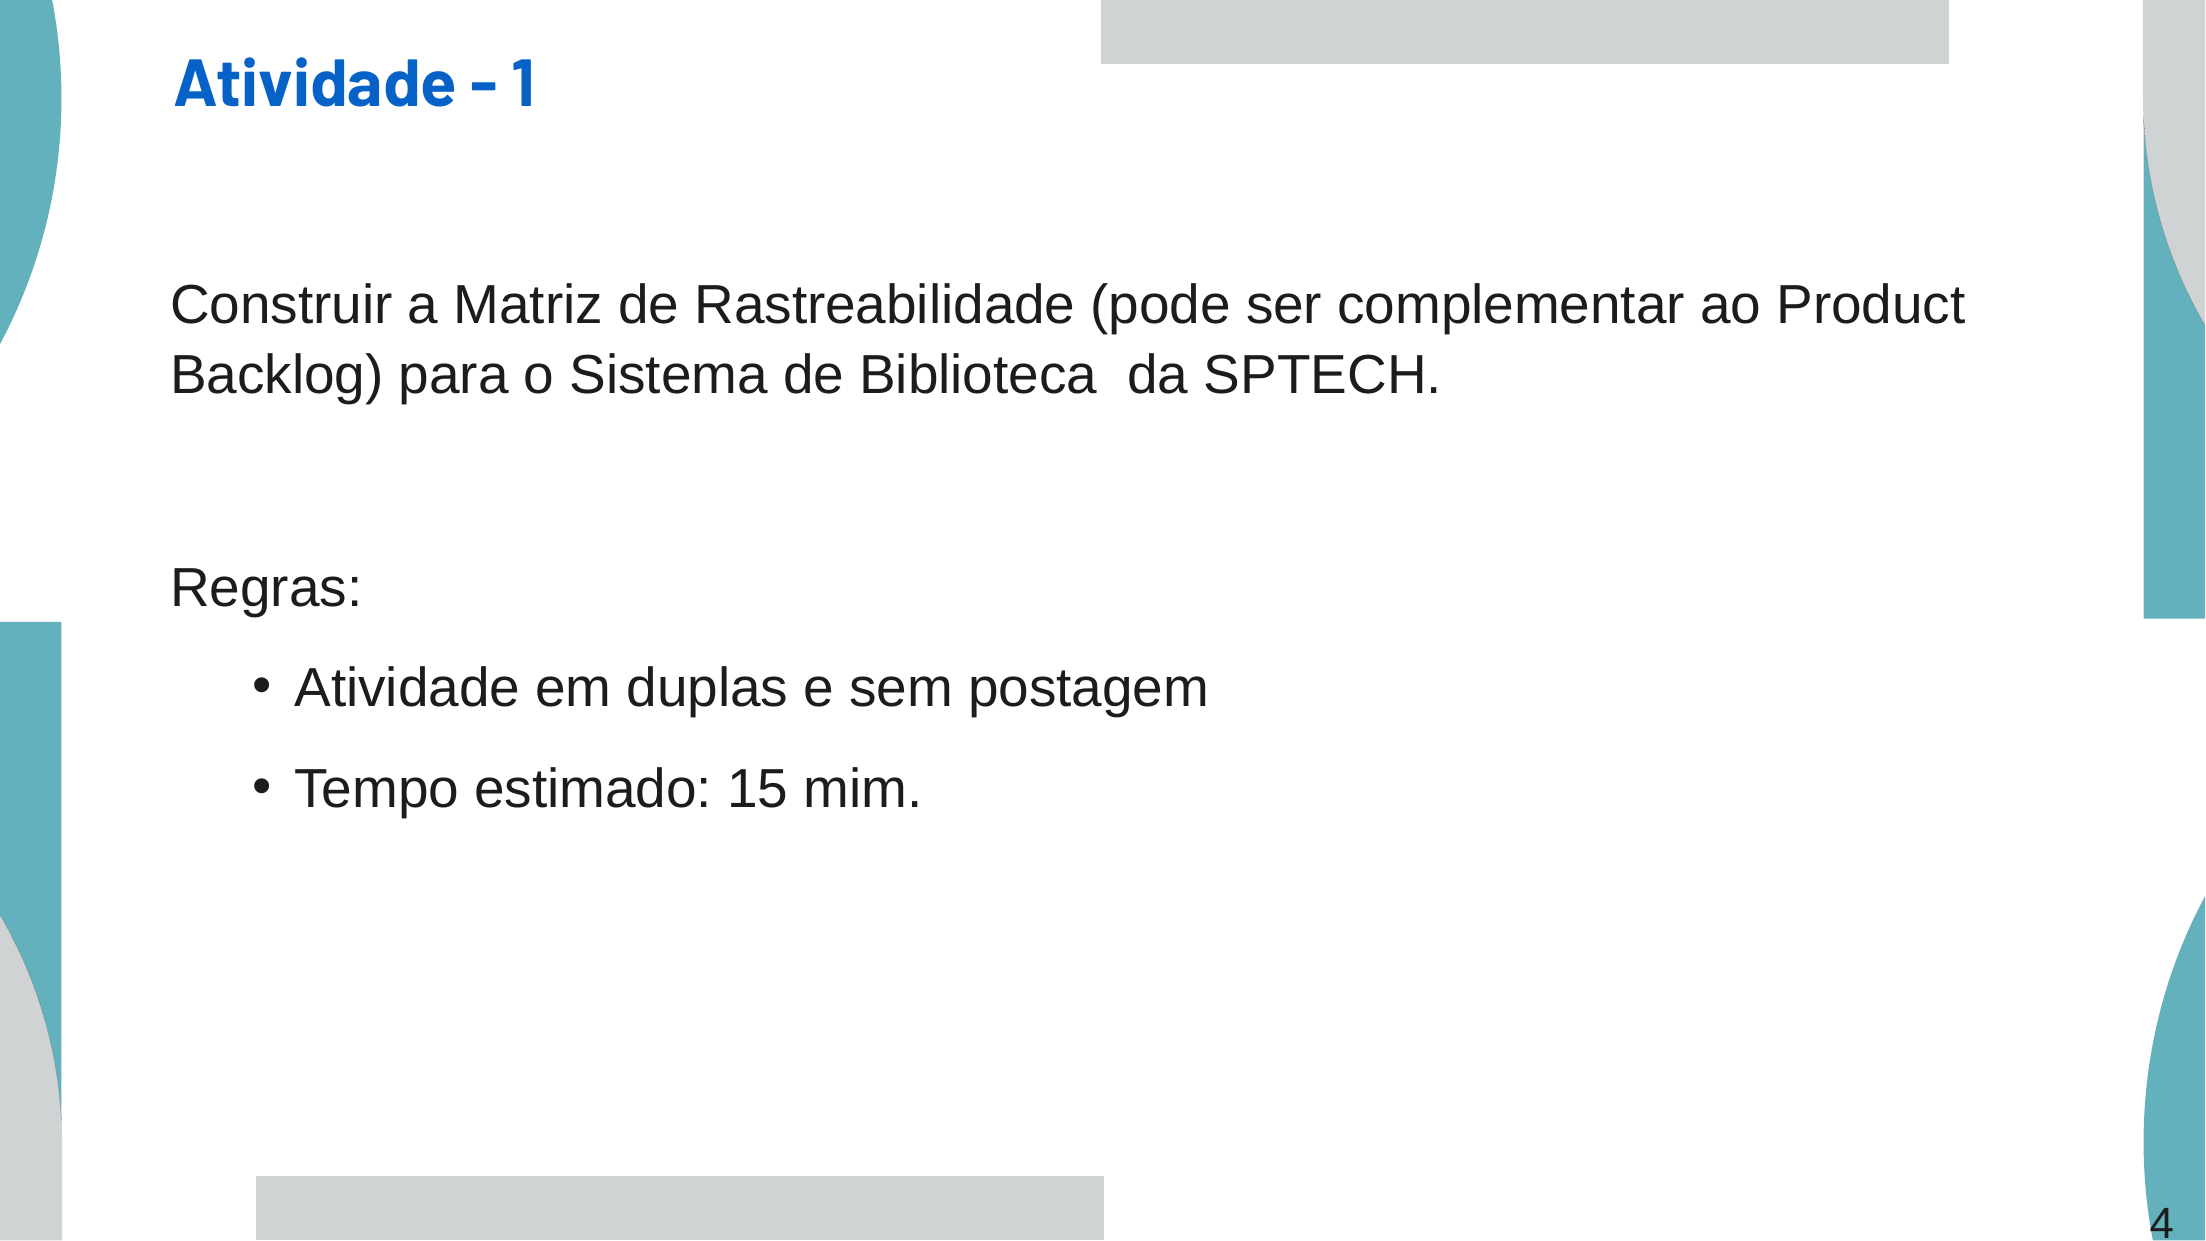

Atividade - 1
Construir a Matriz de Rastreabilidade (pode ser complementar ao Product Backlog) para o Sistema de Biblioteca  da SPTECH.

Regras:
Atividade em duplas e sem postagem
Tempo estimado: 15 mim.

41